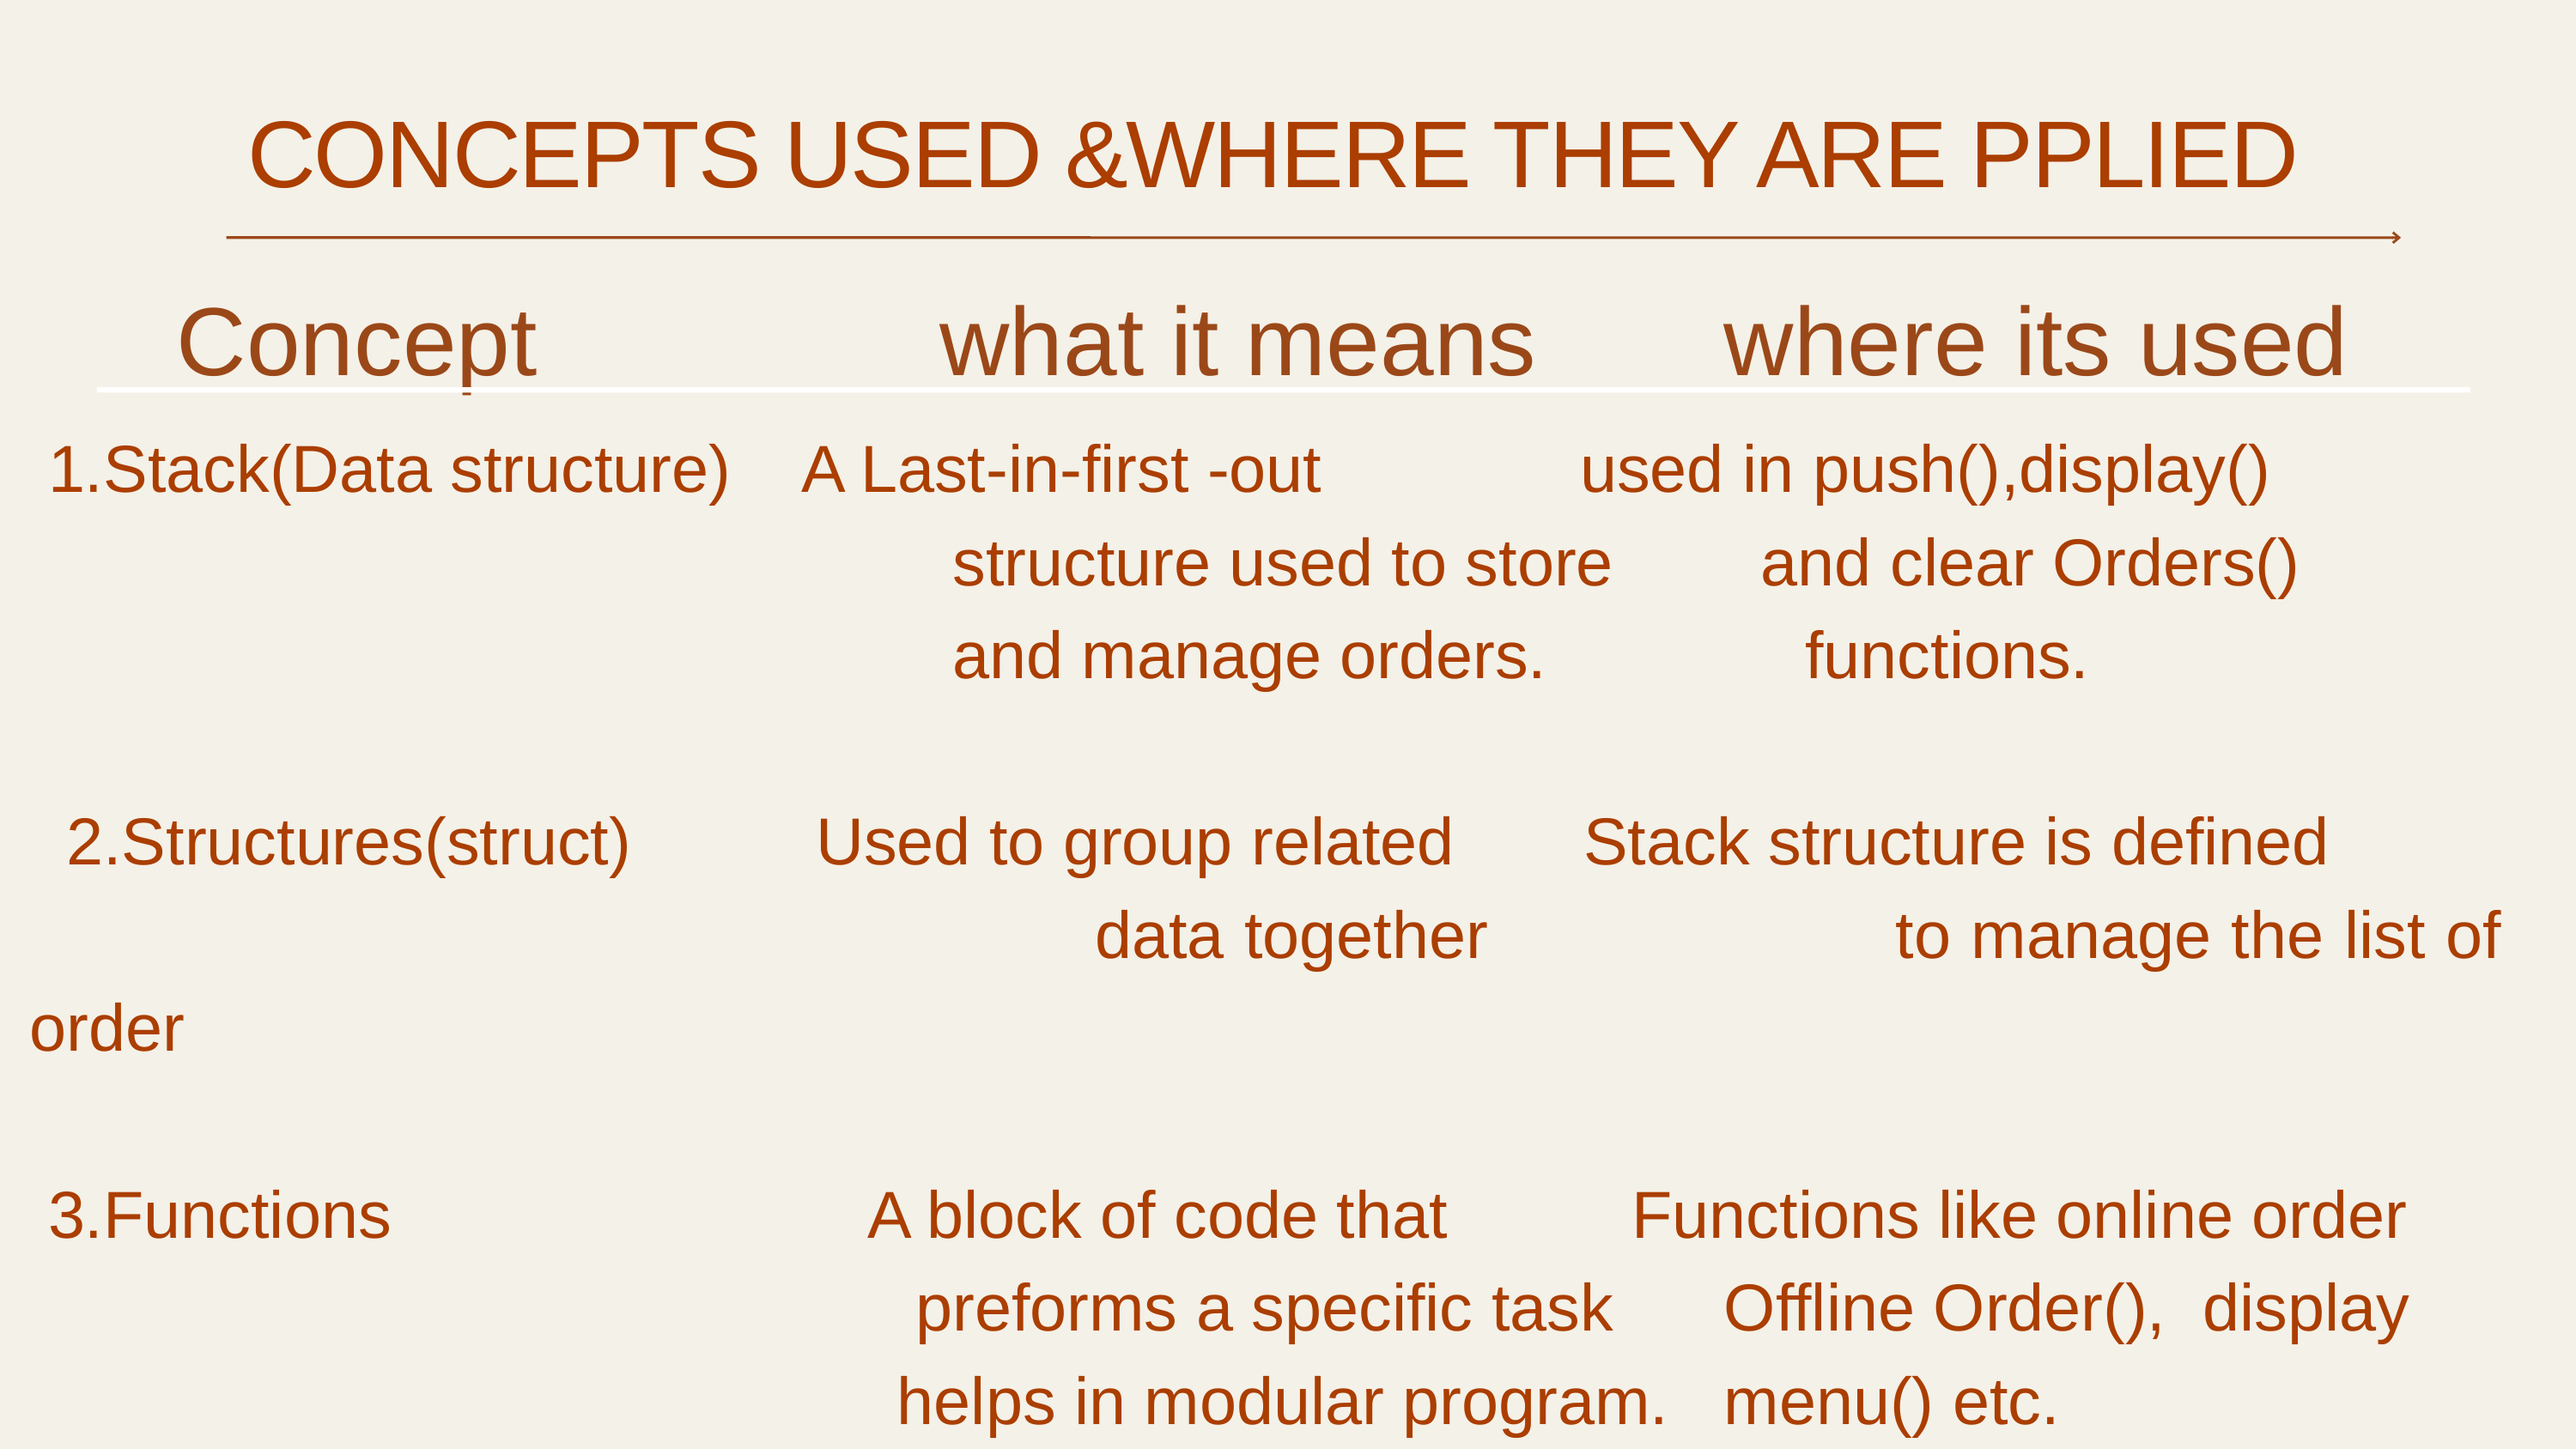

CONCEPTS USED &WHERE THEY ARE PPLIED

Concept               what it means       where its used

 1.Stack(Data structure)    A Last-in-first -out              used in push(),display()
                                                  structure used to store        and clear Orders()
                                                  and manage orders.              functions.

  2.Structures(struct)          Used to group related       Stack structure is defined
                                                    data together                    to manage the list of order

 3.Functions                          A block of code that          Functions like online order
                                                preforms a specific task      Offline Order(),  display
                                               helps in modular program.   menu() etc.